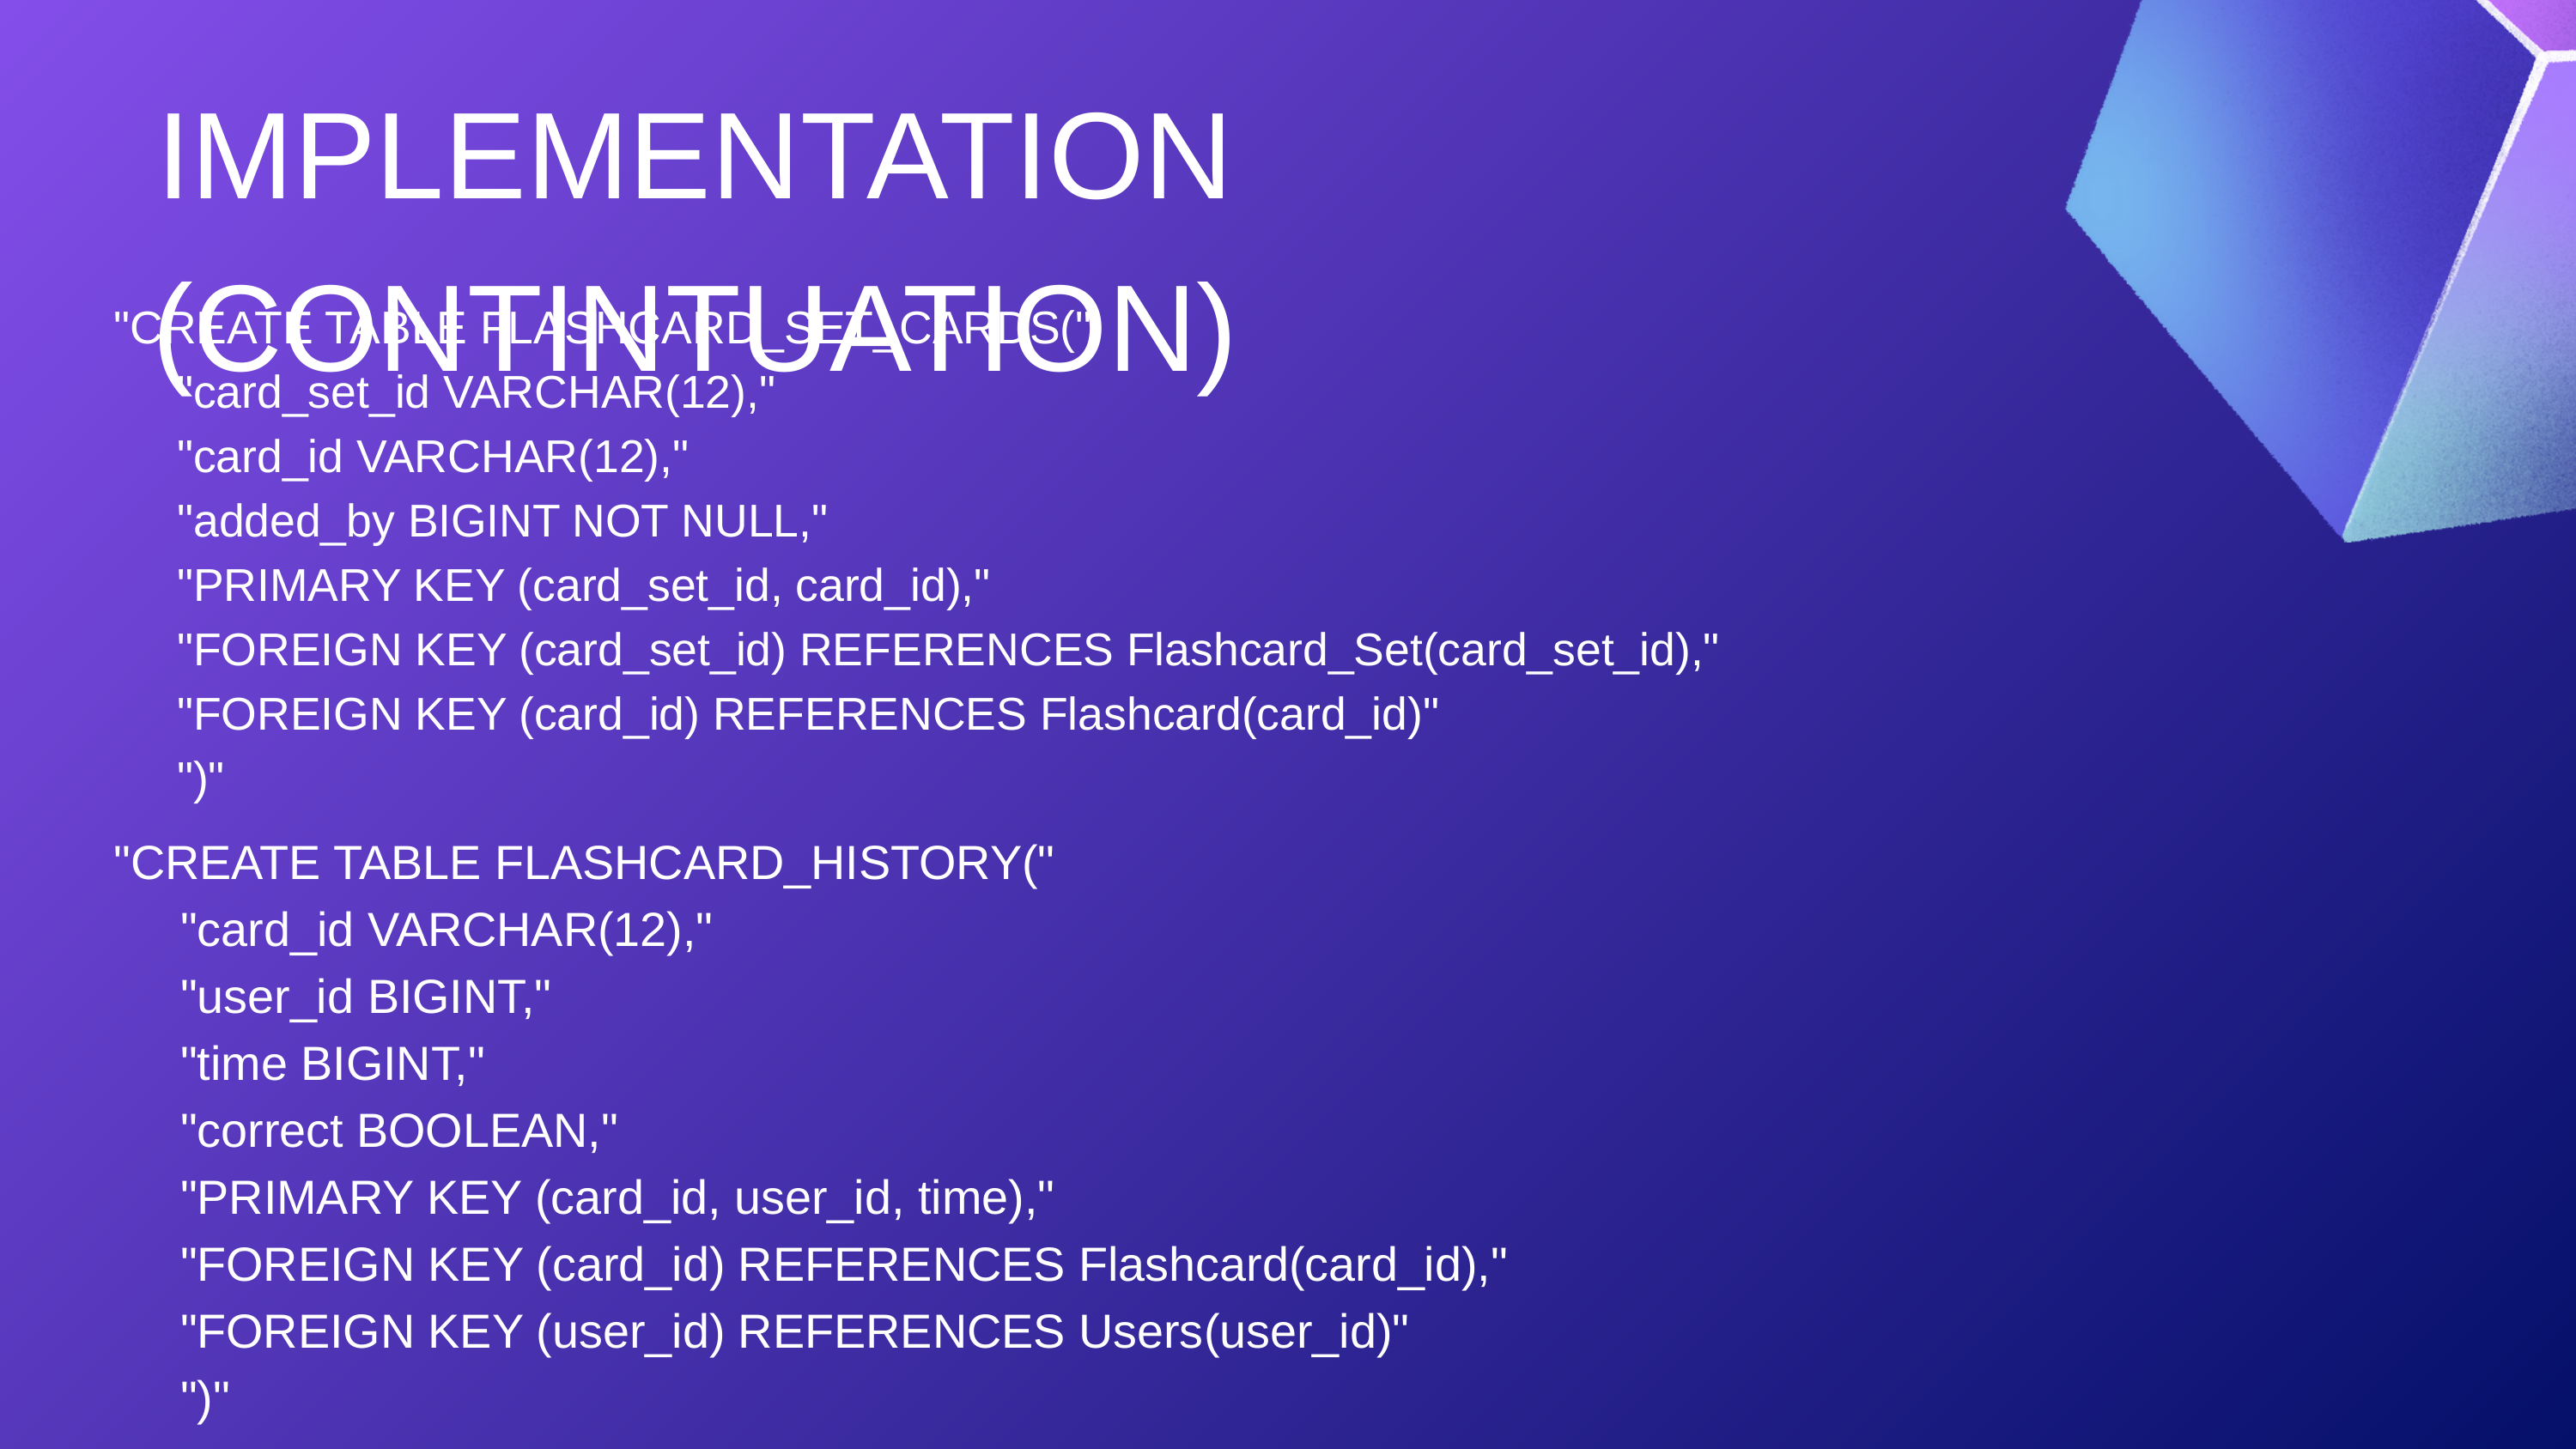

IMPLEMENTATION (CONTINTUATION)
"CREATE TABLE FLASHCARD_SET_CARDS("
     "card_set_id VARCHAR(12),"
     "card_id VARCHAR(12),"
     "added_by BIGINT NOT NULL,"
     "PRIMARY KEY (card_set_id, card_id),"
     "FOREIGN KEY (card_set_id) REFERENCES Flashcard_Set(card_set_id),"
     "FOREIGN KEY (card_id) REFERENCES Flashcard(card_id)"
     ")"

"CREATE TABLE FLASHCARD_HISTORY("
     "card_id VARCHAR(12),"
     "user_id BIGINT,"
     "time BIGINT,"
     "correct BOOLEAN,"
     "PRIMARY KEY (card_id, user_id, time),"
     "FOREIGN KEY (card_id) REFERENCES Flashcard(card_id),"
     "FOREIGN KEY (user_id) REFERENCES Users(user_id)"
     ")"